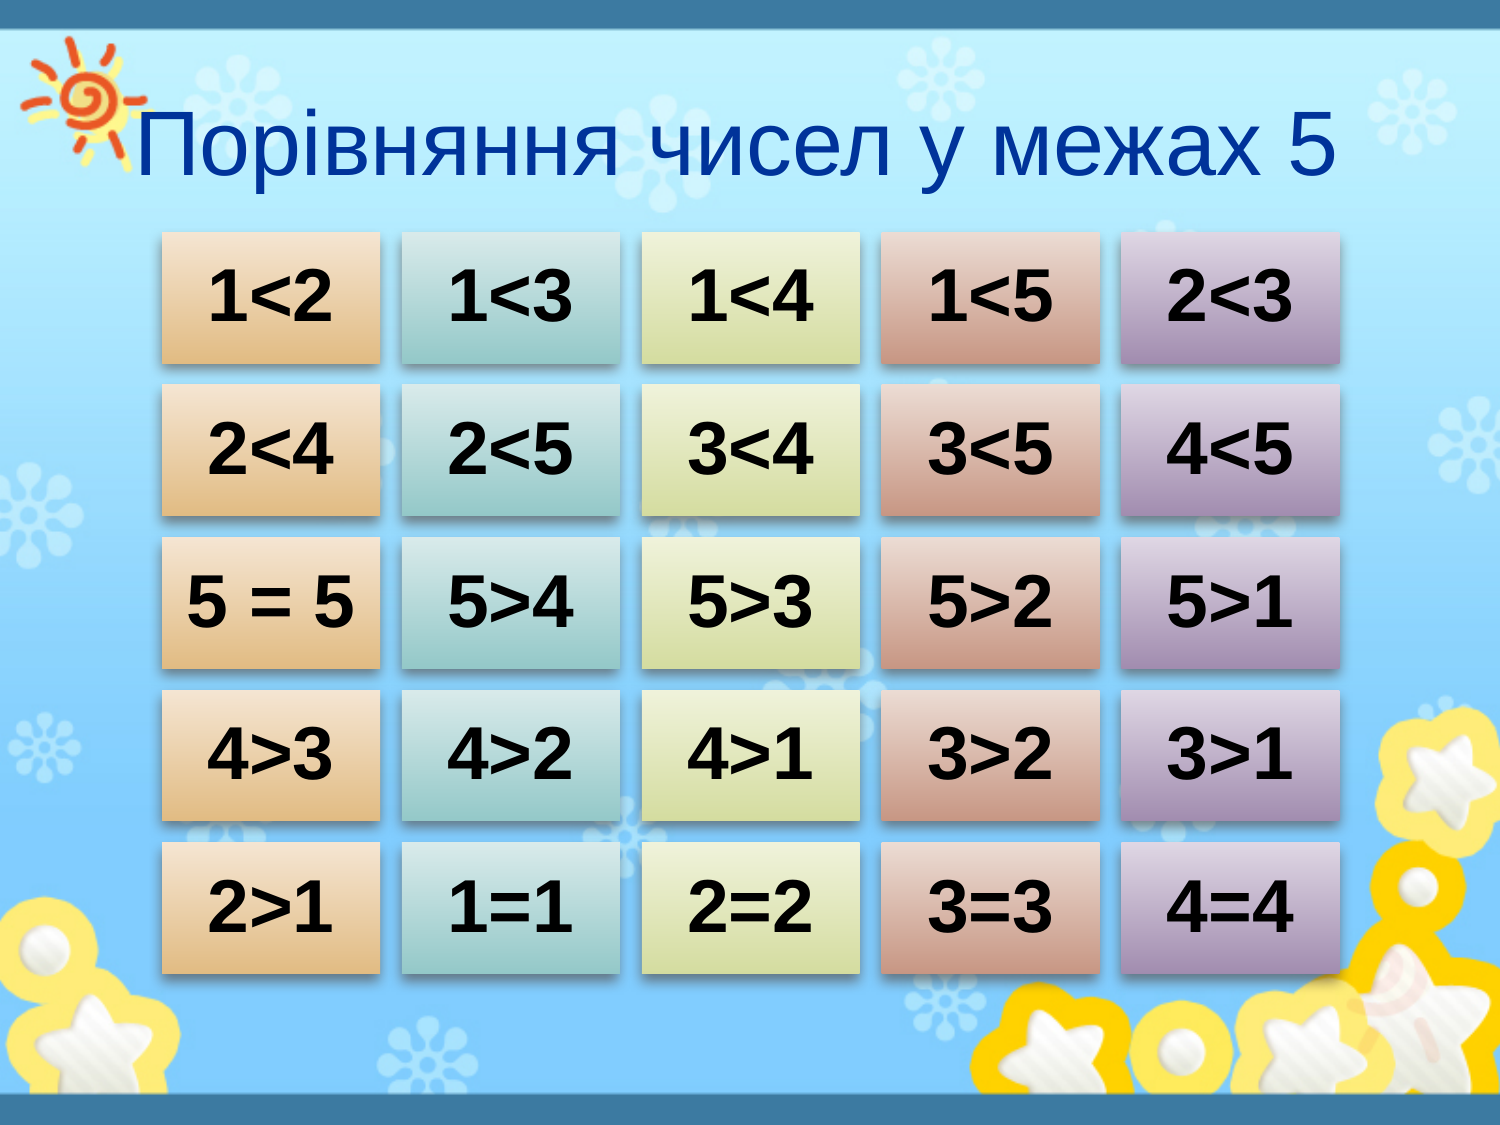

# Порівняння чисел у межах 5
1<2
1<3
1<4
1<5
2<3
2<4
2<5
3<4
3<5
4<5
5 = 5
5>4
5>3
5>2
5>1
4>3
4>2
4>1
3>2
3>1
2>1
1=1
2=2
3=3
4=4